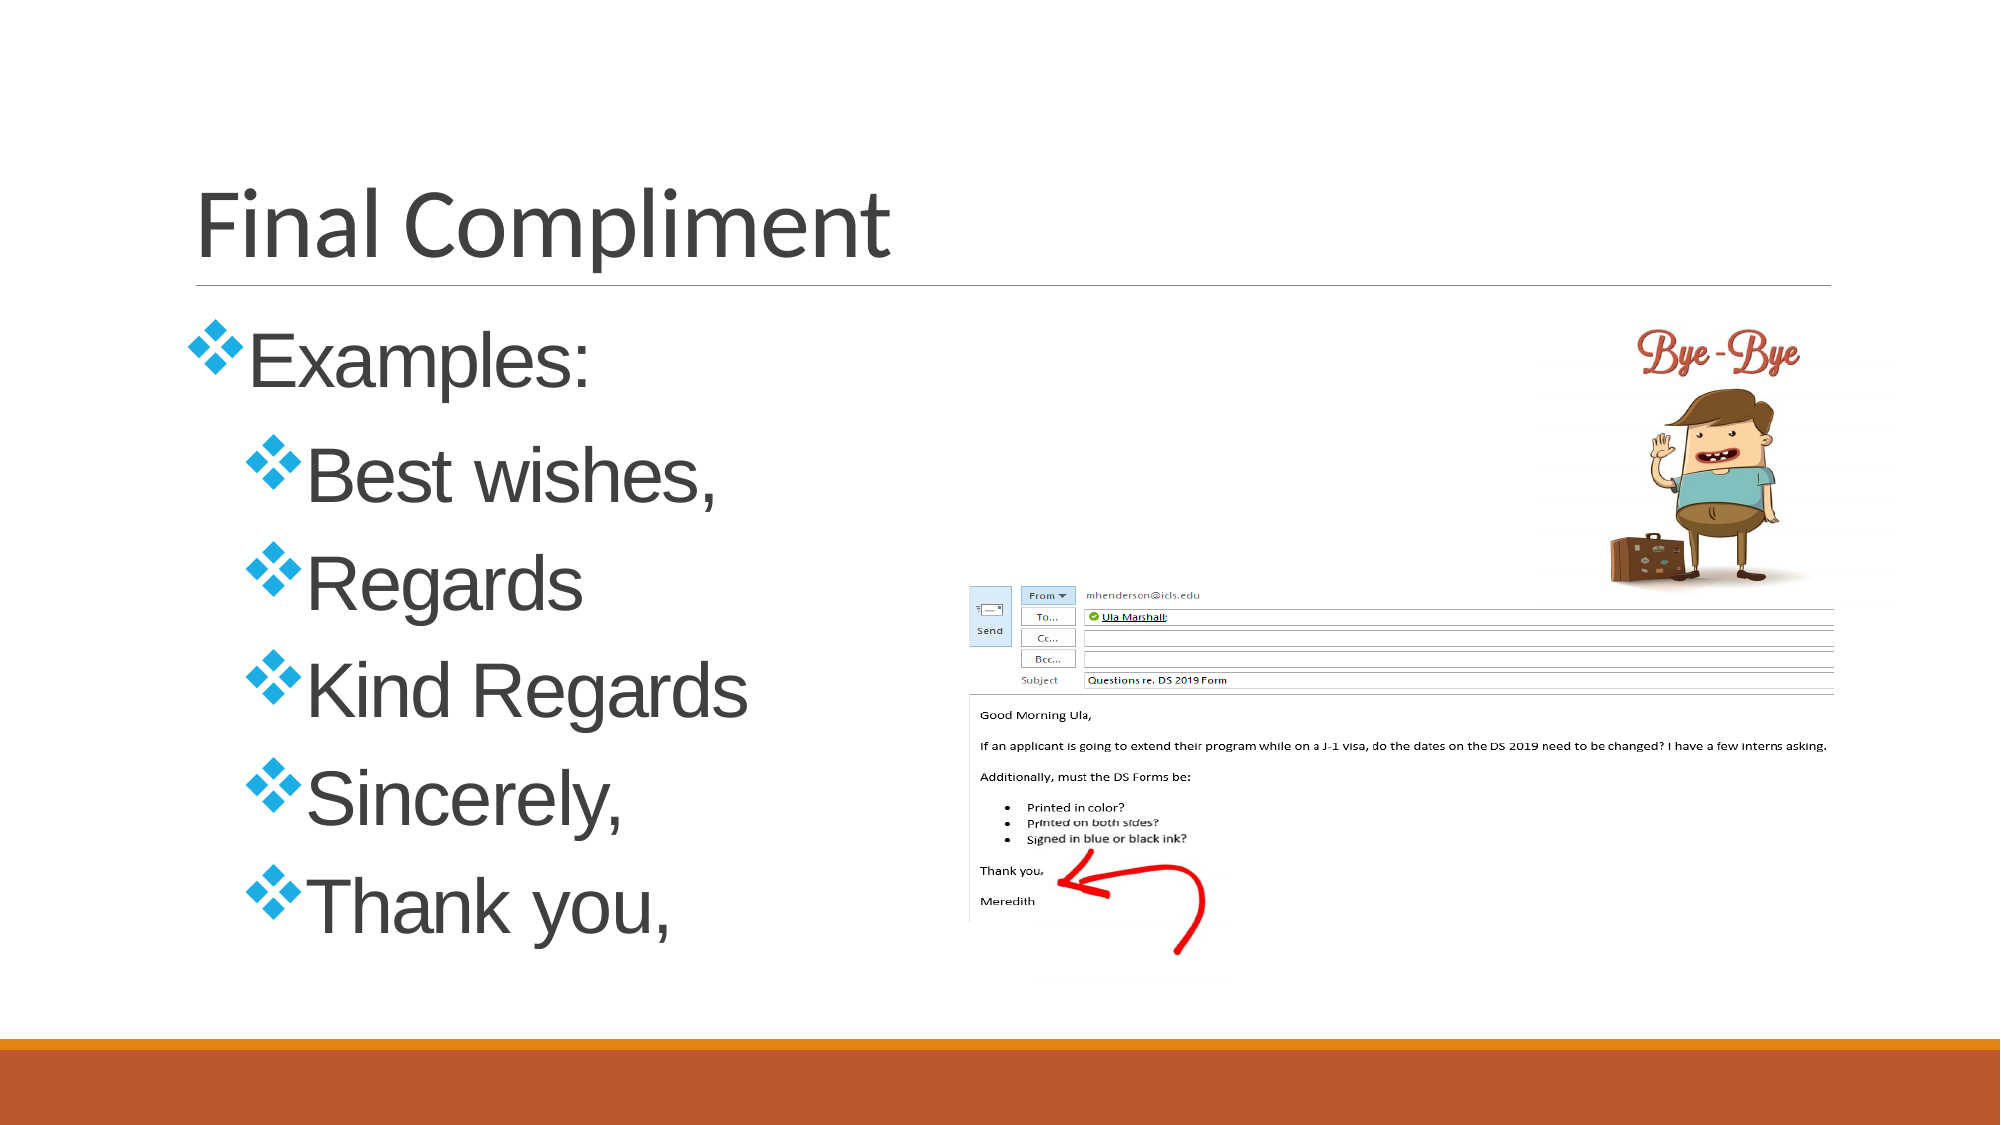

# Final Compliment
Examples:
Best wishes,
Regards
Kind Regards
Sincerely,
Thank you,